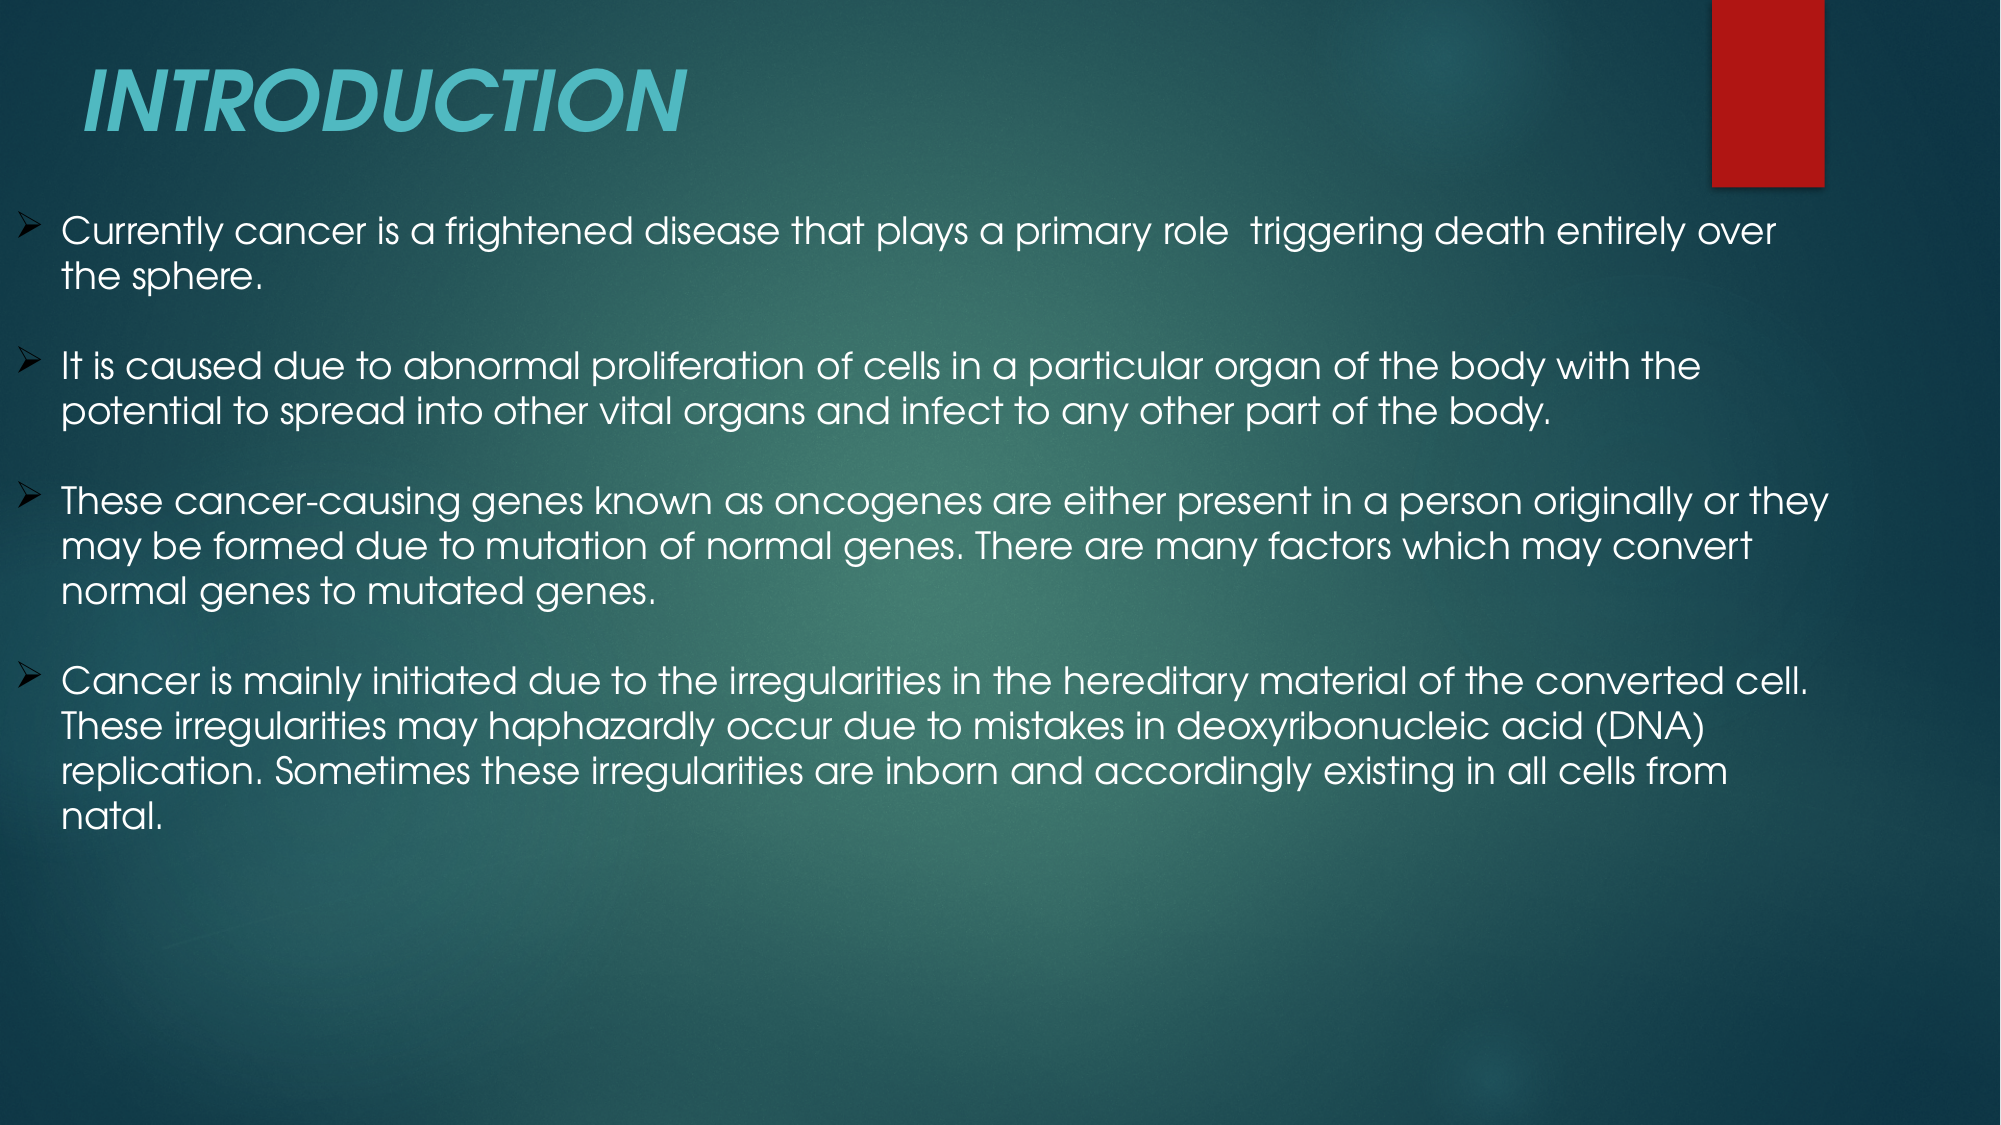

# INTRODUCTION
Currently cancer is a frightened disease that plays a primary role  triggering death entirely over the sphere.

It is caused due to abnormal proliferation of cells in a particular organ of the body with the potential to spread into other vital organs and infect to any other part of the body.

These cancer-causing genes known as oncogenes are either present in a person originally or they may be formed due to mutation of normal genes. There are many factors which may convert normal genes to mutated genes.

Cancer is mainly initiated due to the irregularities in the hereditary material of the converted cell. These irregularities may haphazardly occur due to mistakes in deoxyribonucleic acid (DNA) replication. Sometimes these irregularities are inborn and accordingly existing in all cells from natal.